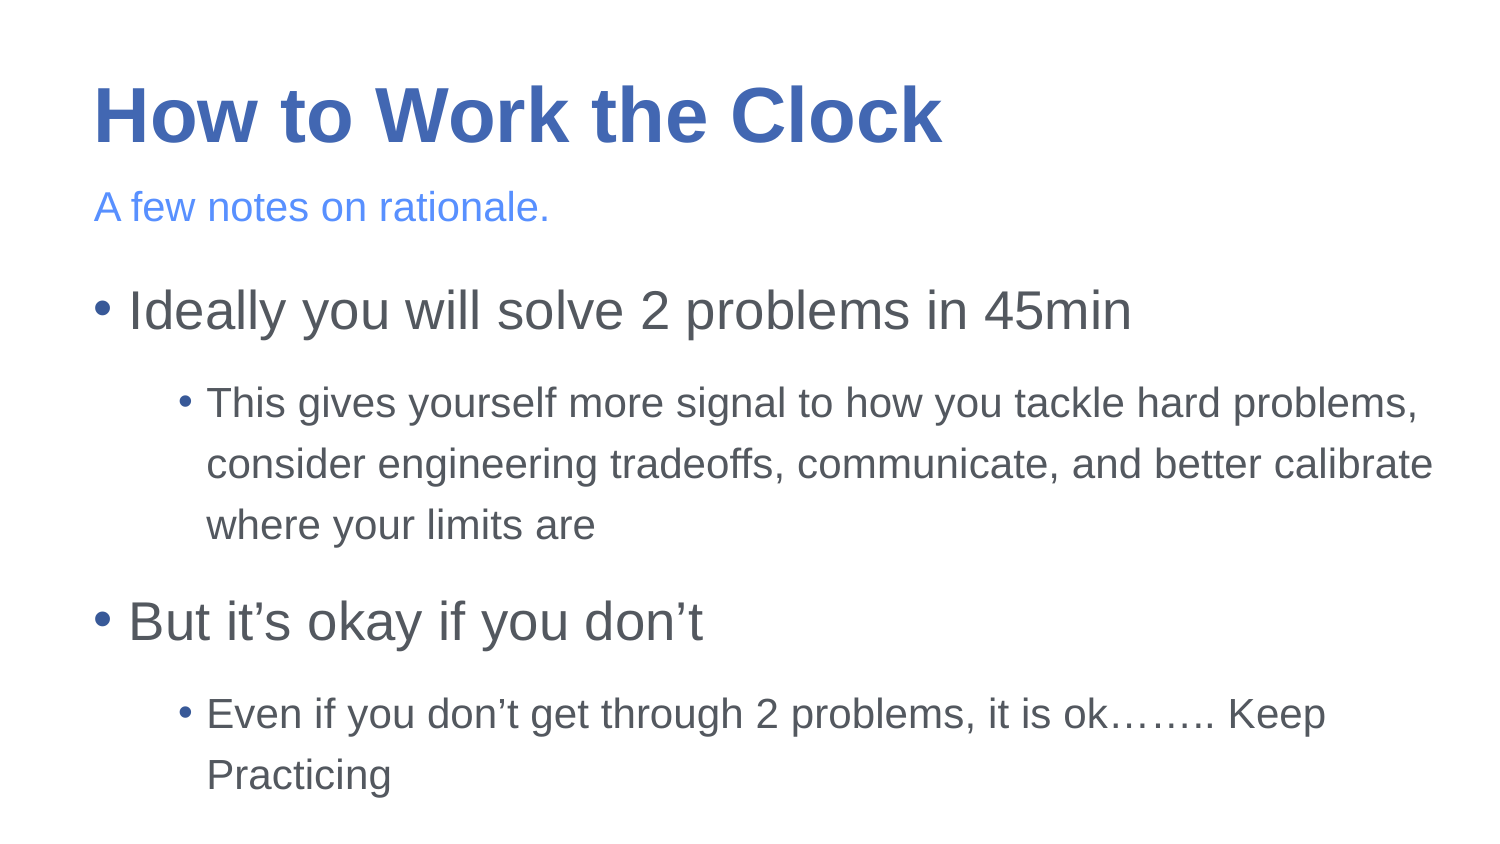

# How to Work the Clock
A few notes on rationale.
Ideally you will solve 2 problems in 45min
This gives yourself more signal to how you tackle hard problems, consider engineering tradeoffs, communicate, and better calibrate
where your limits are
But it’s okay if you don’t
Even if you don’t get through 2 problems, it is ok…….. Keep Practicing